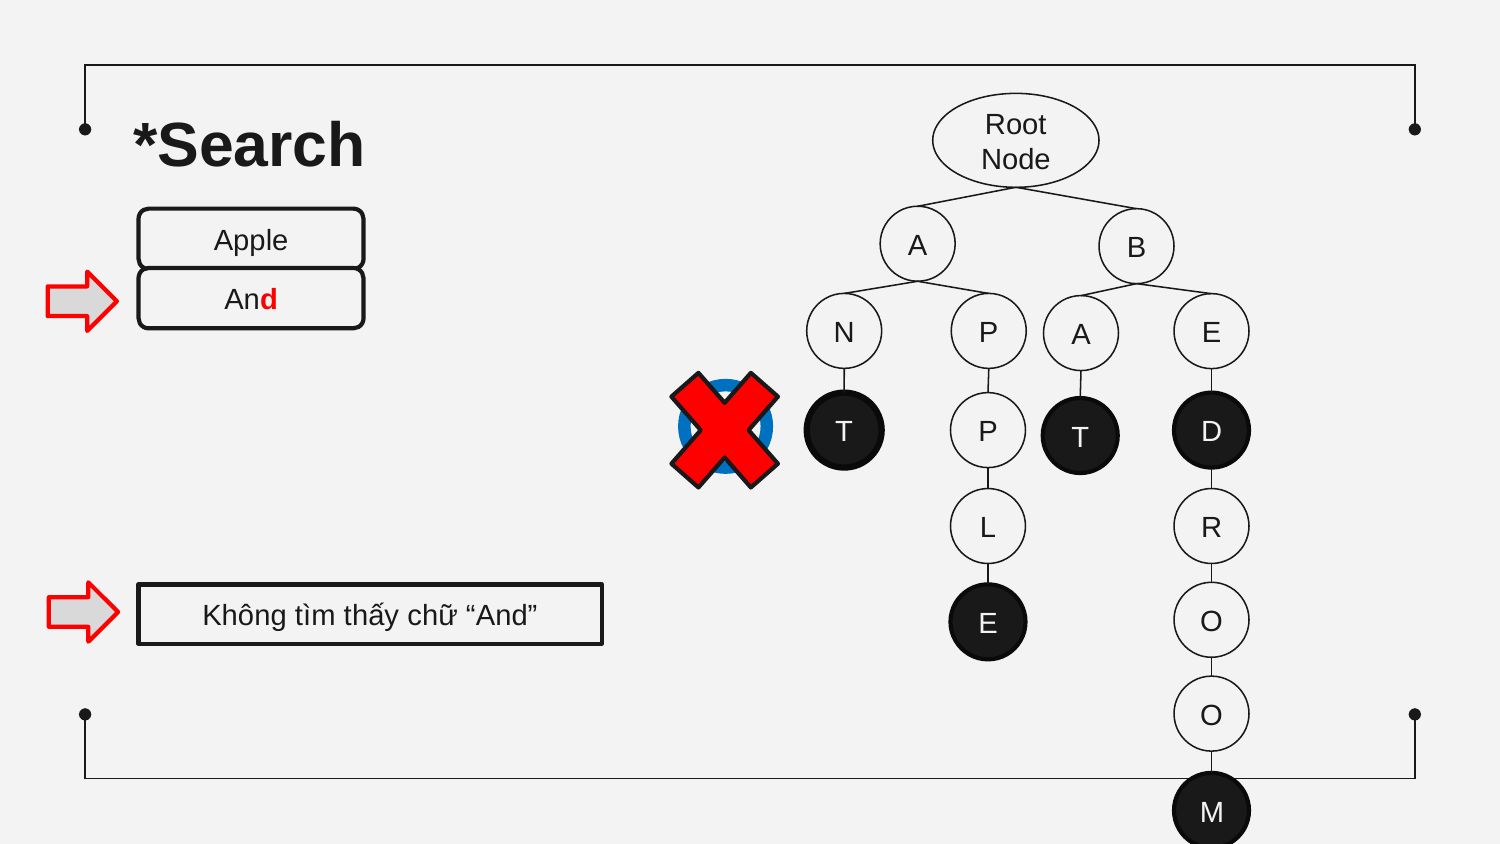

# *Search
Root Node
A
Apple
B
And

N
P
E
A

T
D
P
T
L
R

O
Không tìm thấy chữ “And”
E
O
M